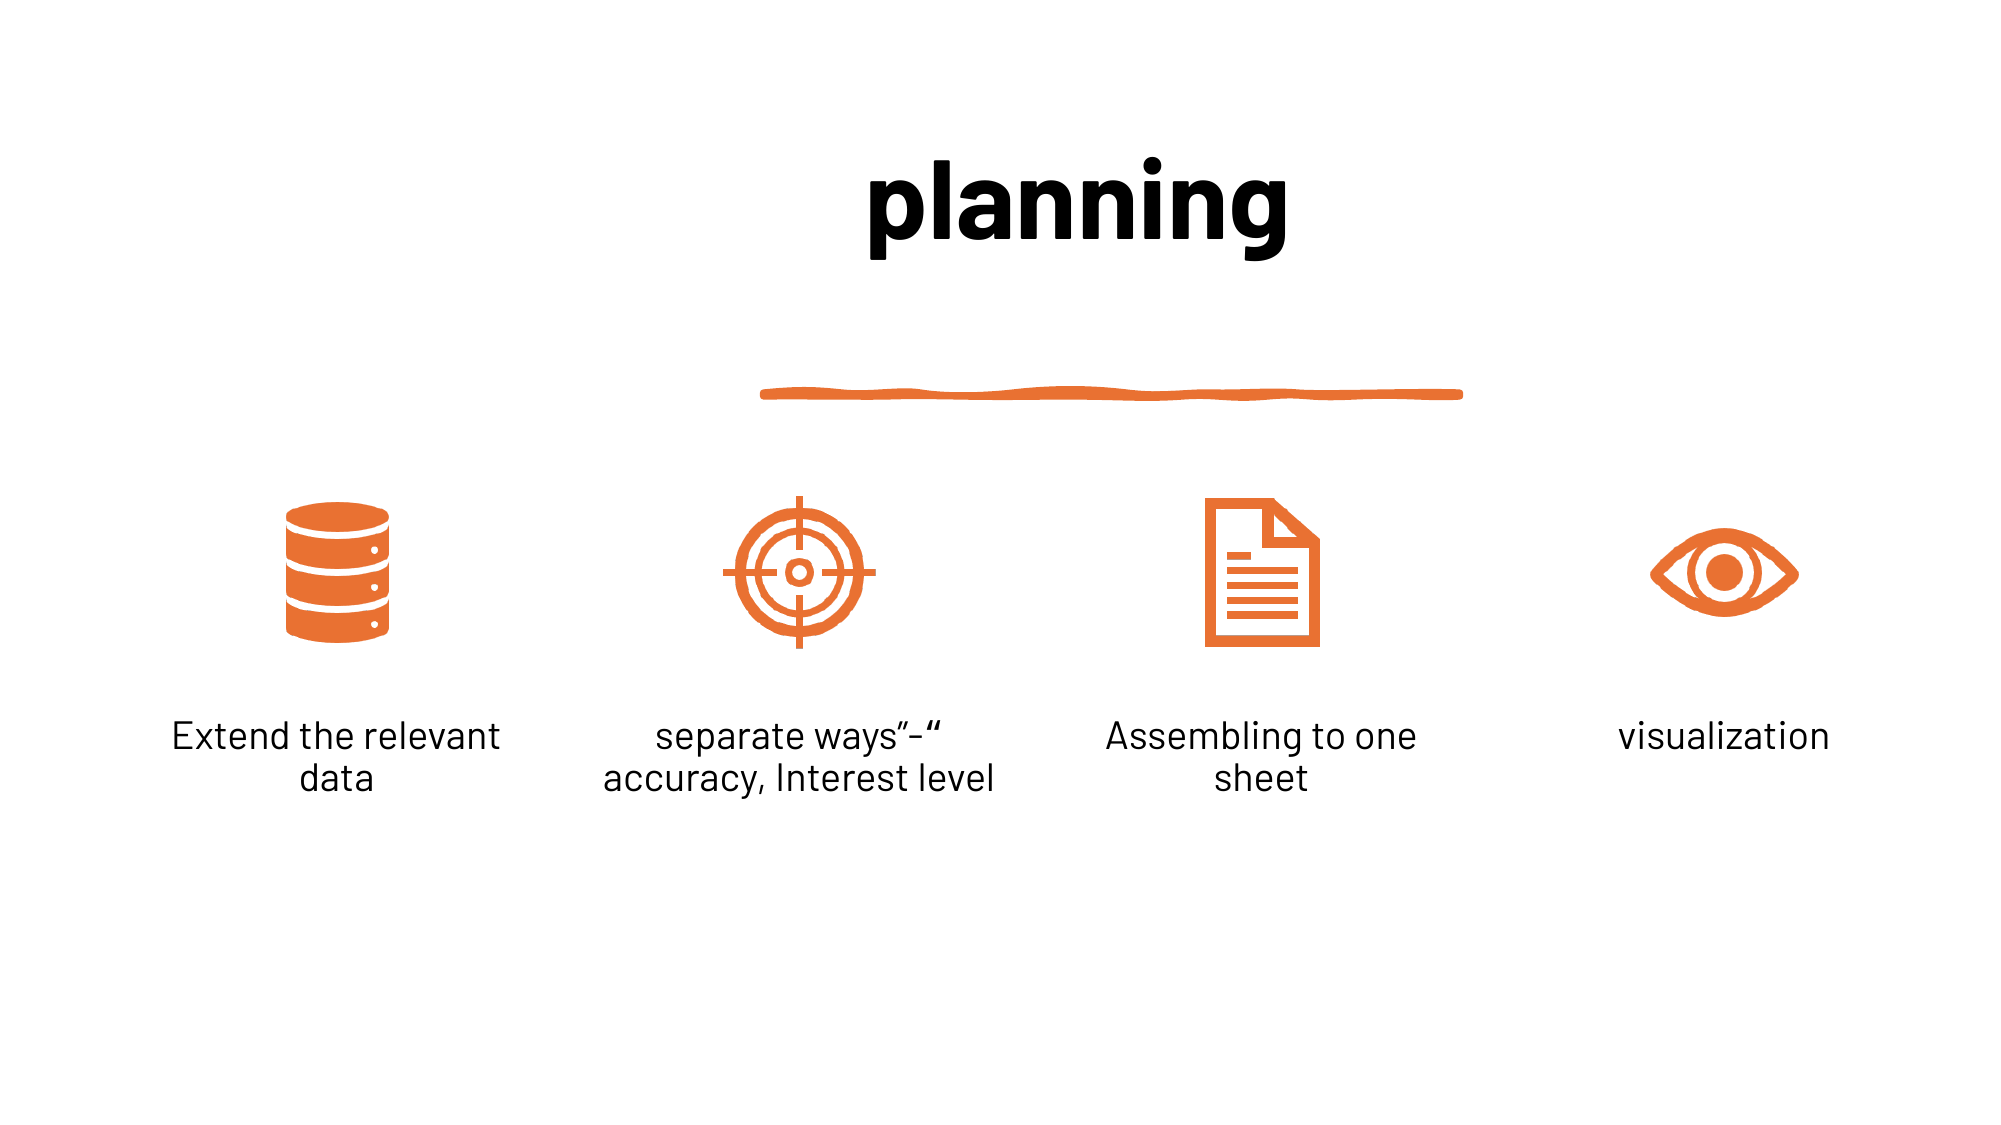

planning
Extend the relevant data
“separate ways”- accuracy, Interest level
Assembling to one sheet
visualization